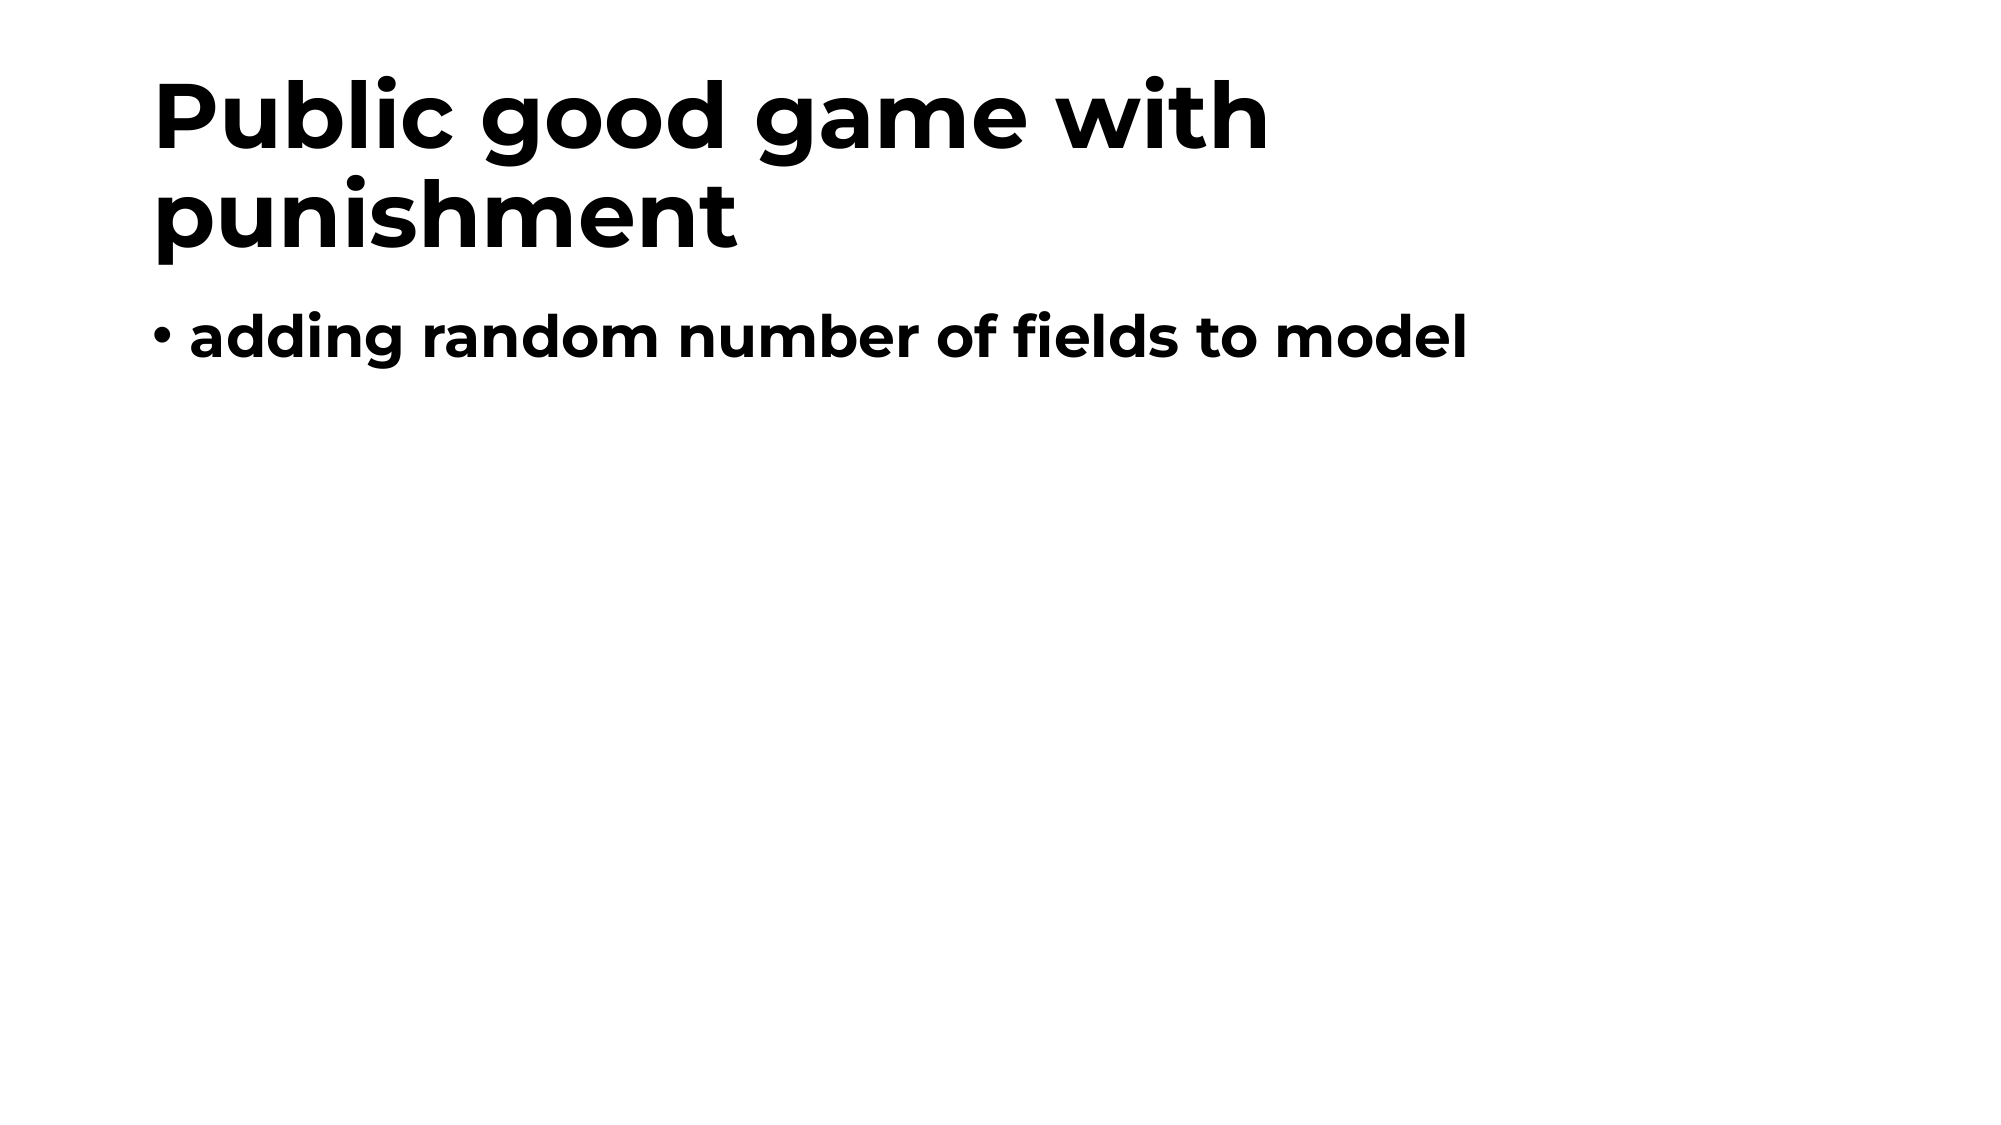

# Public good game with punishment
adding random number of fields to model